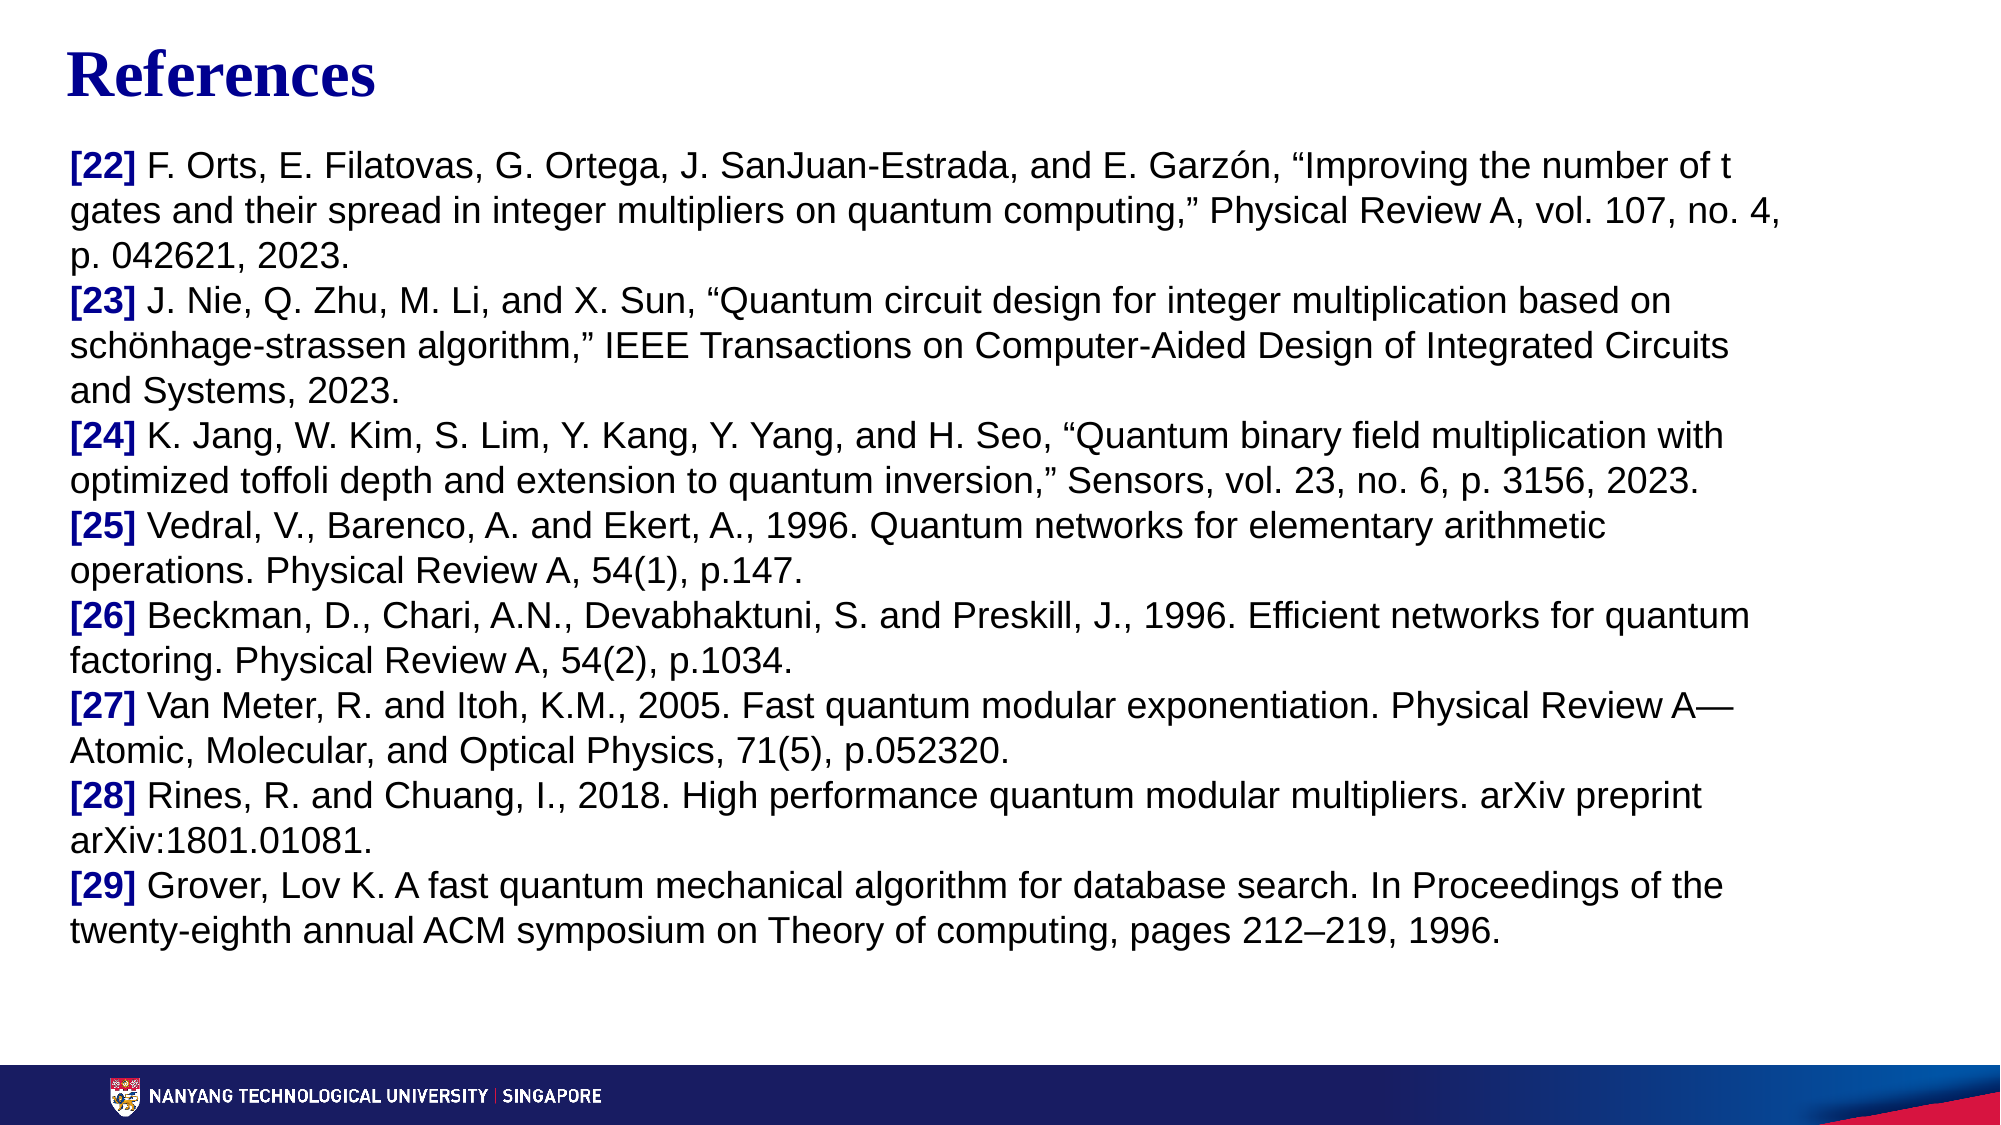

References
[22] F. Orts, E. Filatovas, G. Ortega, J. SanJuan-Estrada, and E. Garzón, “Improving the number of t gates and their spread in integer multipliers on quantum computing,” Physical Review A, vol. 107, no. 4, p. 042621, 2023.
[23] J. Nie, Q. Zhu, M. Li, and X. Sun, “Quantum circuit design for integer multiplication based on schönhage-strassen algorithm,” IEEE Transactions on Computer-Aided Design of Integrated Circuits and Systems, 2023.
[24] K. Jang, W. Kim, S. Lim, Y. Kang, Y. Yang, and H. Seo, “Quantum binary field multiplication with optimized toffoli depth and extension to quantum inversion,” Sensors, vol. 23, no. 6, p. 3156, 2023.
[25] Vedral, V., Barenco, A. and Ekert, A., 1996. Quantum networks for elementary arithmetic operations. Physical Review A, 54(1), p.147.
[26] Beckman, D., Chari, A.N., Devabhaktuni, S. and Preskill, J., 1996. Efficient networks for quantum factoring. Physical Review A, 54(2), p.1034.
[27] Van Meter, R. and Itoh, K.M., 2005. Fast quantum modular exponentiation. Physical Review A—Atomic, Molecular, and Optical Physics, 71(5), p.052320.
[28] Rines, R. and Chuang, I., 2018. High performance quantum modular multipliers. arXiv preprint arXiv:1801.01081.
[29] Grover, Lov K. A fast quantum mechanical algorithm for database search. In Proceedings of the twenty-eighth annual ACM symposium on Theory of computing, pages 212–219, 1996.